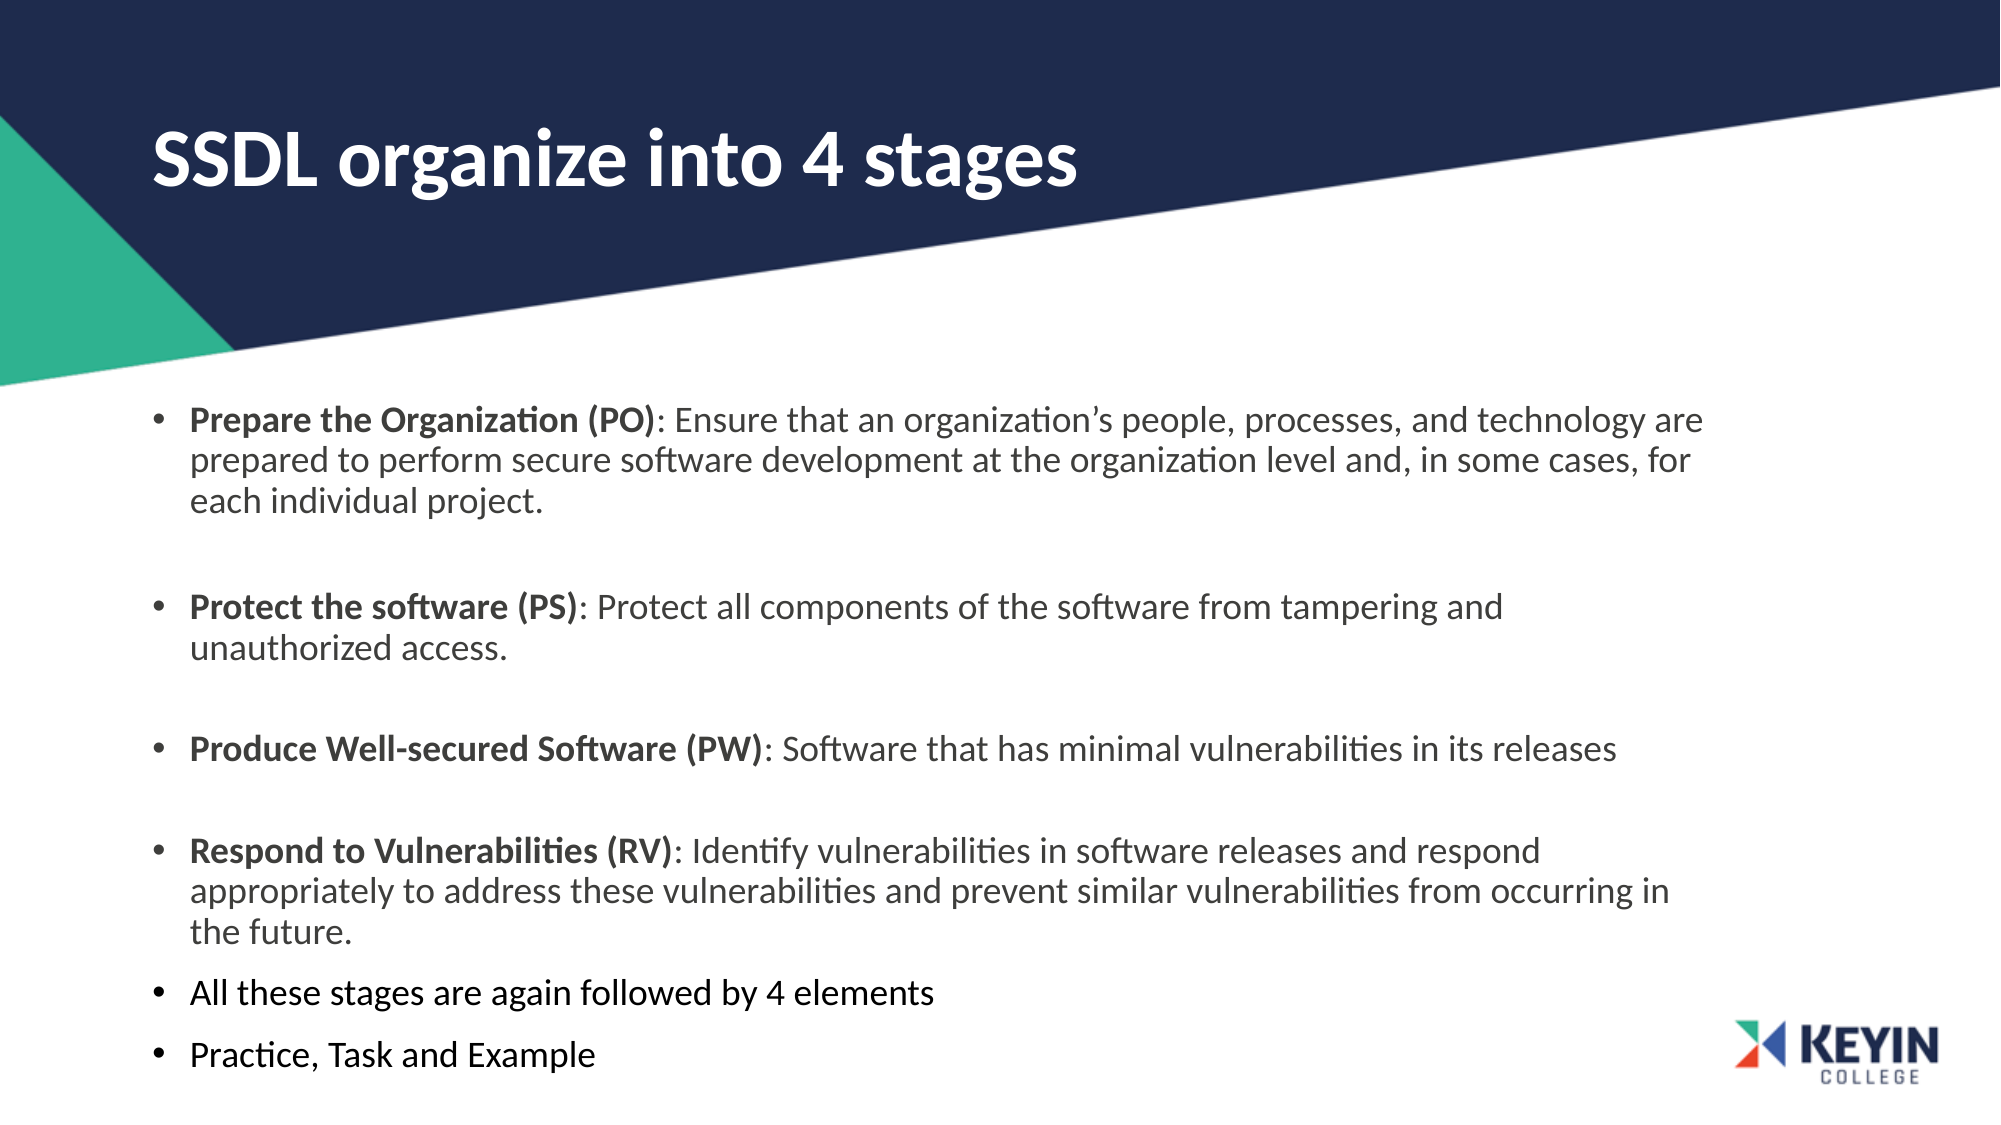

# SSDL organize into 4 stages
Prepare the Organization (PO): Ensure that an organization’s people, processes, and technology are prepared to perform secure software development at the organization level and, in some cases, for each individual project.
Protect the software (PS): Protect all components of the software from tampering and unauthorized access.
Produce Well-secured Software (PW): Software that has minimal vulnerabilities in its releases
Respond to Vulnerabilities (RV): Identify vulnerabilities in software releases and respond appropriately to address these vulnerabilities and prevent similar vulnerabilities from occurring in the future.
All these stages are again followed by 4 elements
Practice, Task and Example